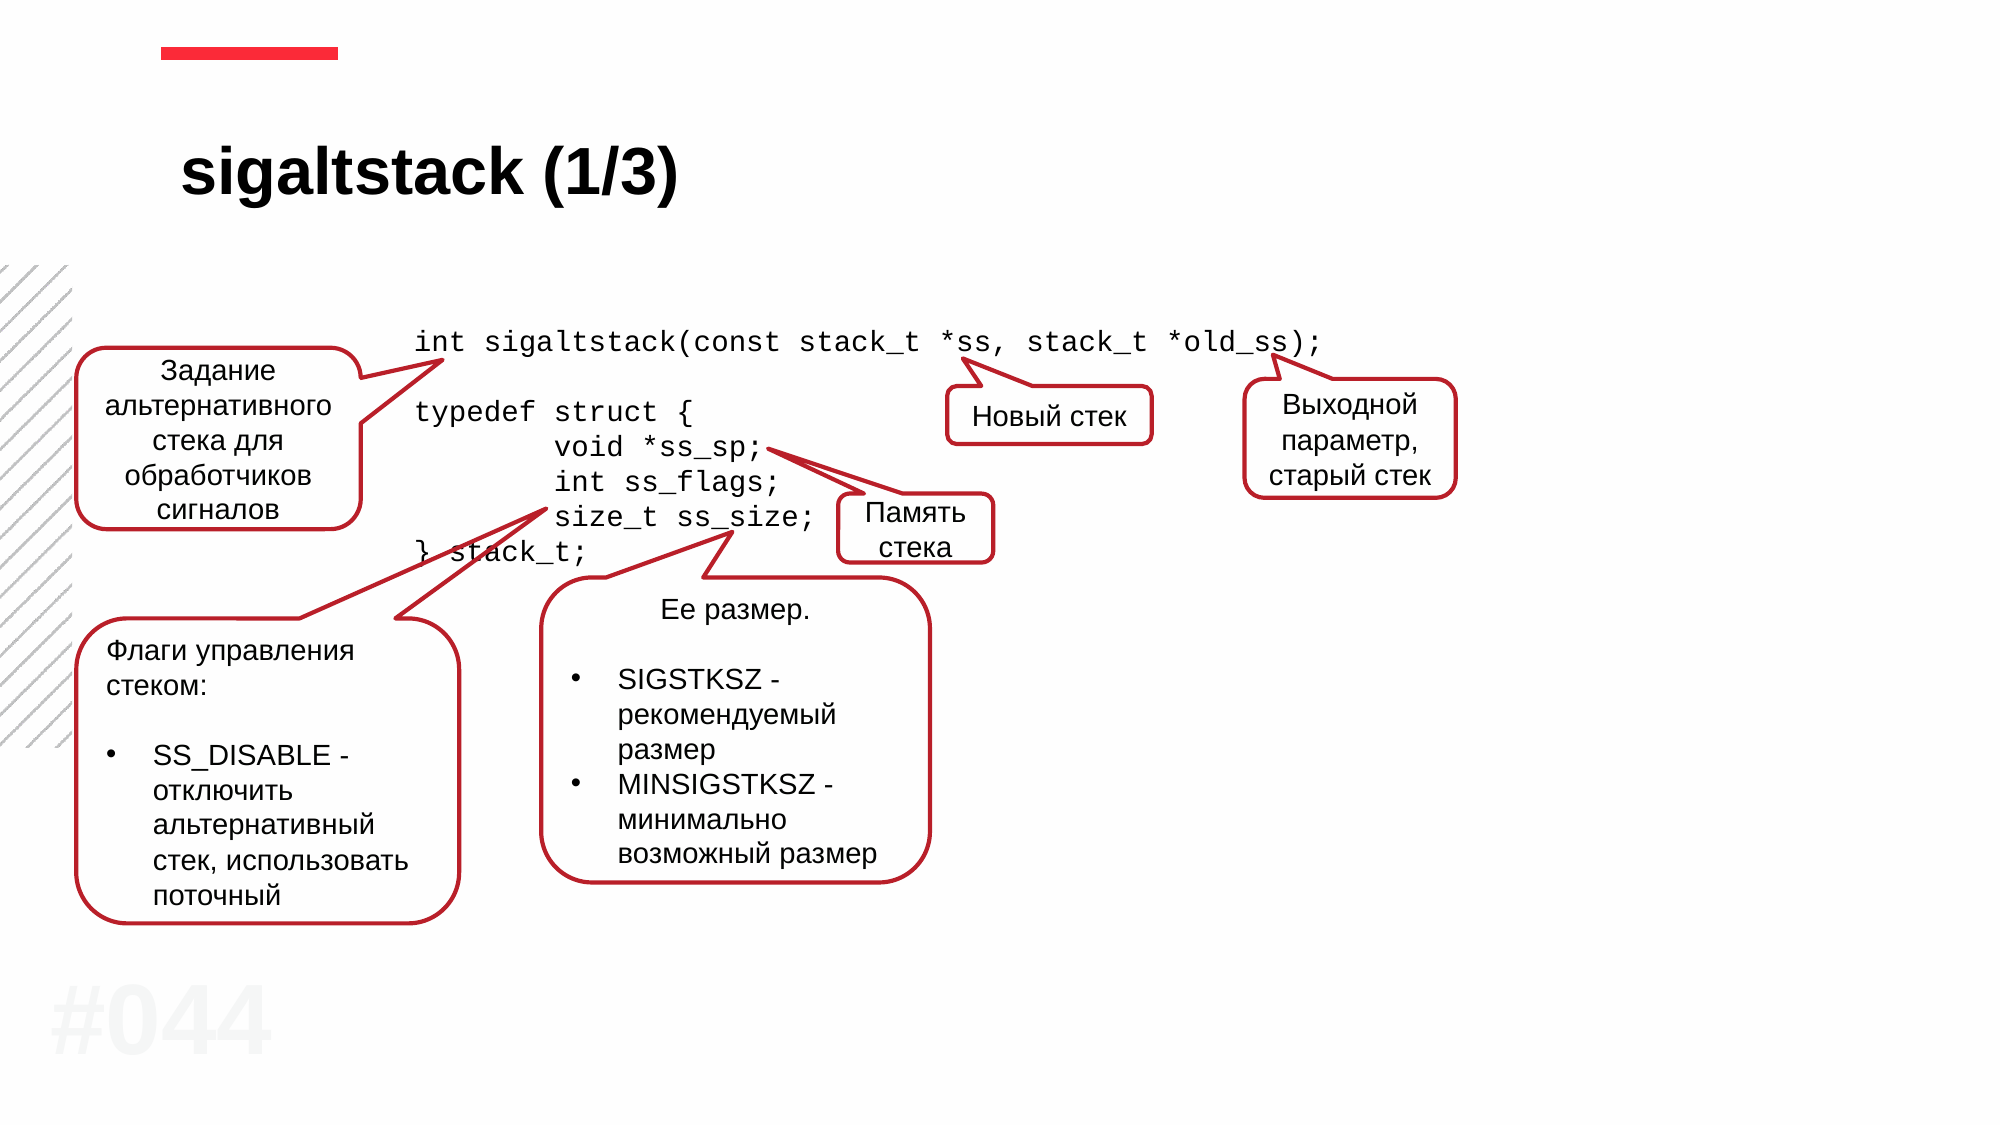

sigaltstack (1/3)
int sigaltstack(const stack_t *ss, stack_t *old_ss);

typedef struct {
        void *ss_sp;
        int ss_flags;
        size_t ss_size;
} stack_t;
Задание альтернативного стека для обработчиков сигналов
Выходной параметр, старый стек
Новый стек
Память стека
Ее размер.

SIGSTKSZ - рекомендуемый размер
MINSIGSTKSZ - минимально возможный размер
Флаги управления стеком:

SS_DISABLE - отключить альтернативный стек, использовать поточный
#044